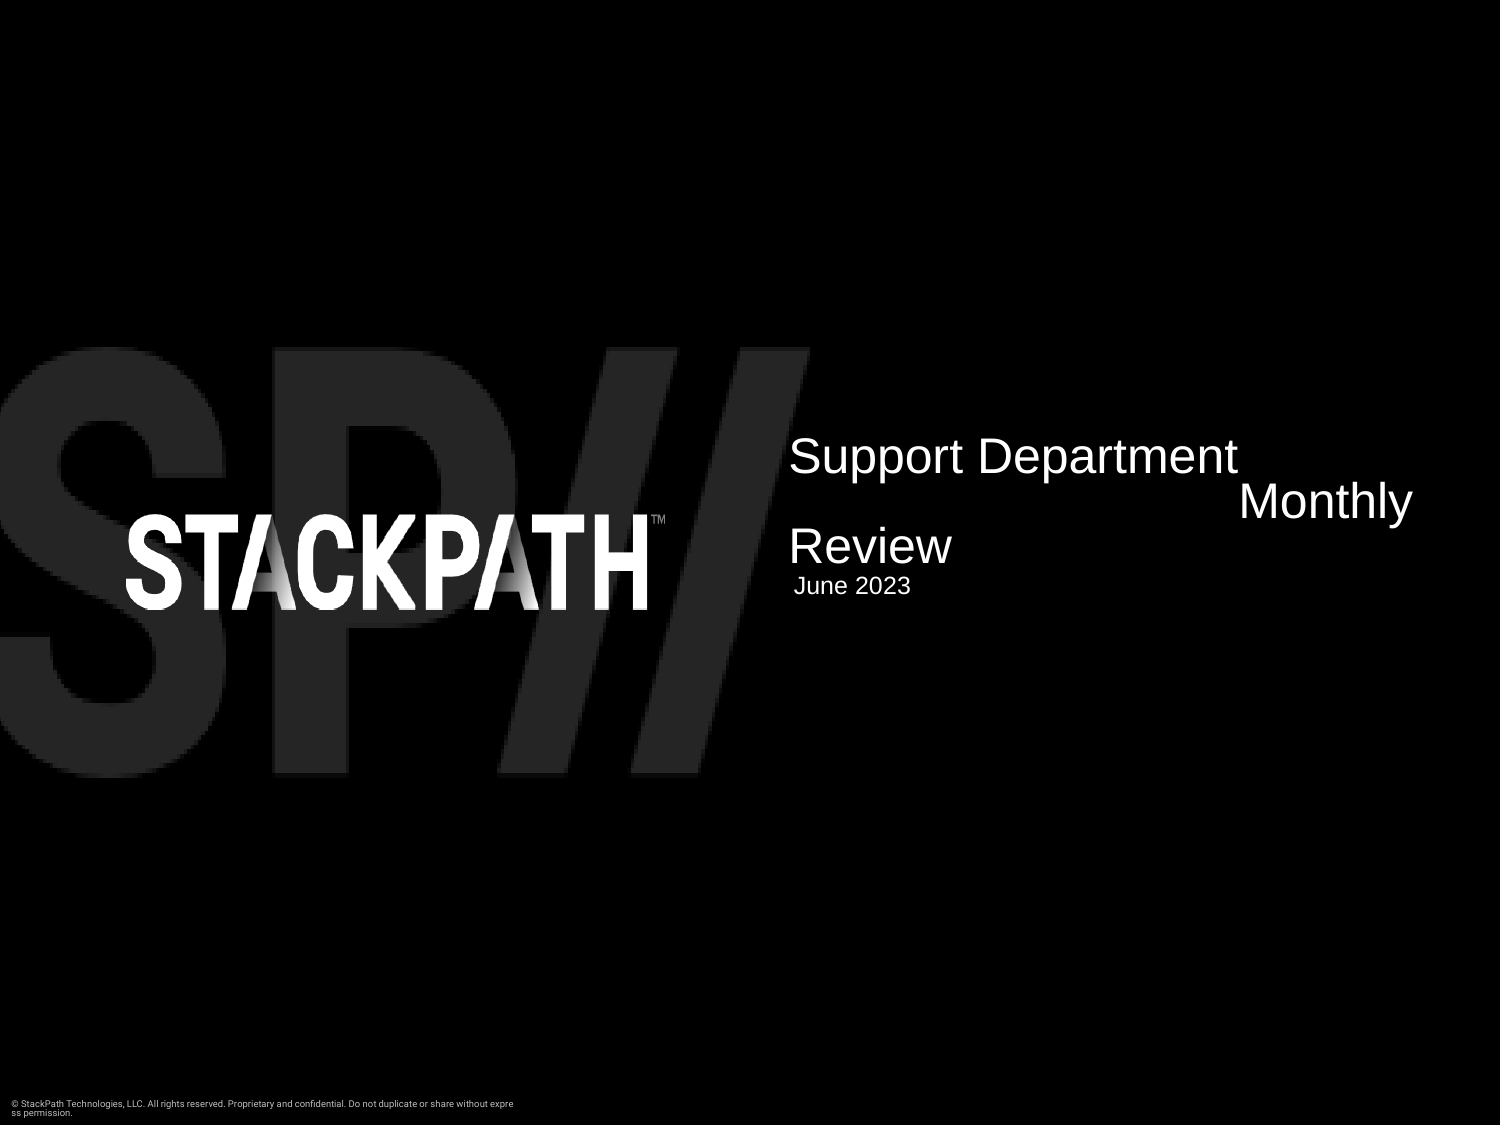

# Support Department Monthly Review
    June 2023
© StackPath Technologies, LLC. All rights reserved. Proprietary and confidential. Do not duplicate or share without express permission.